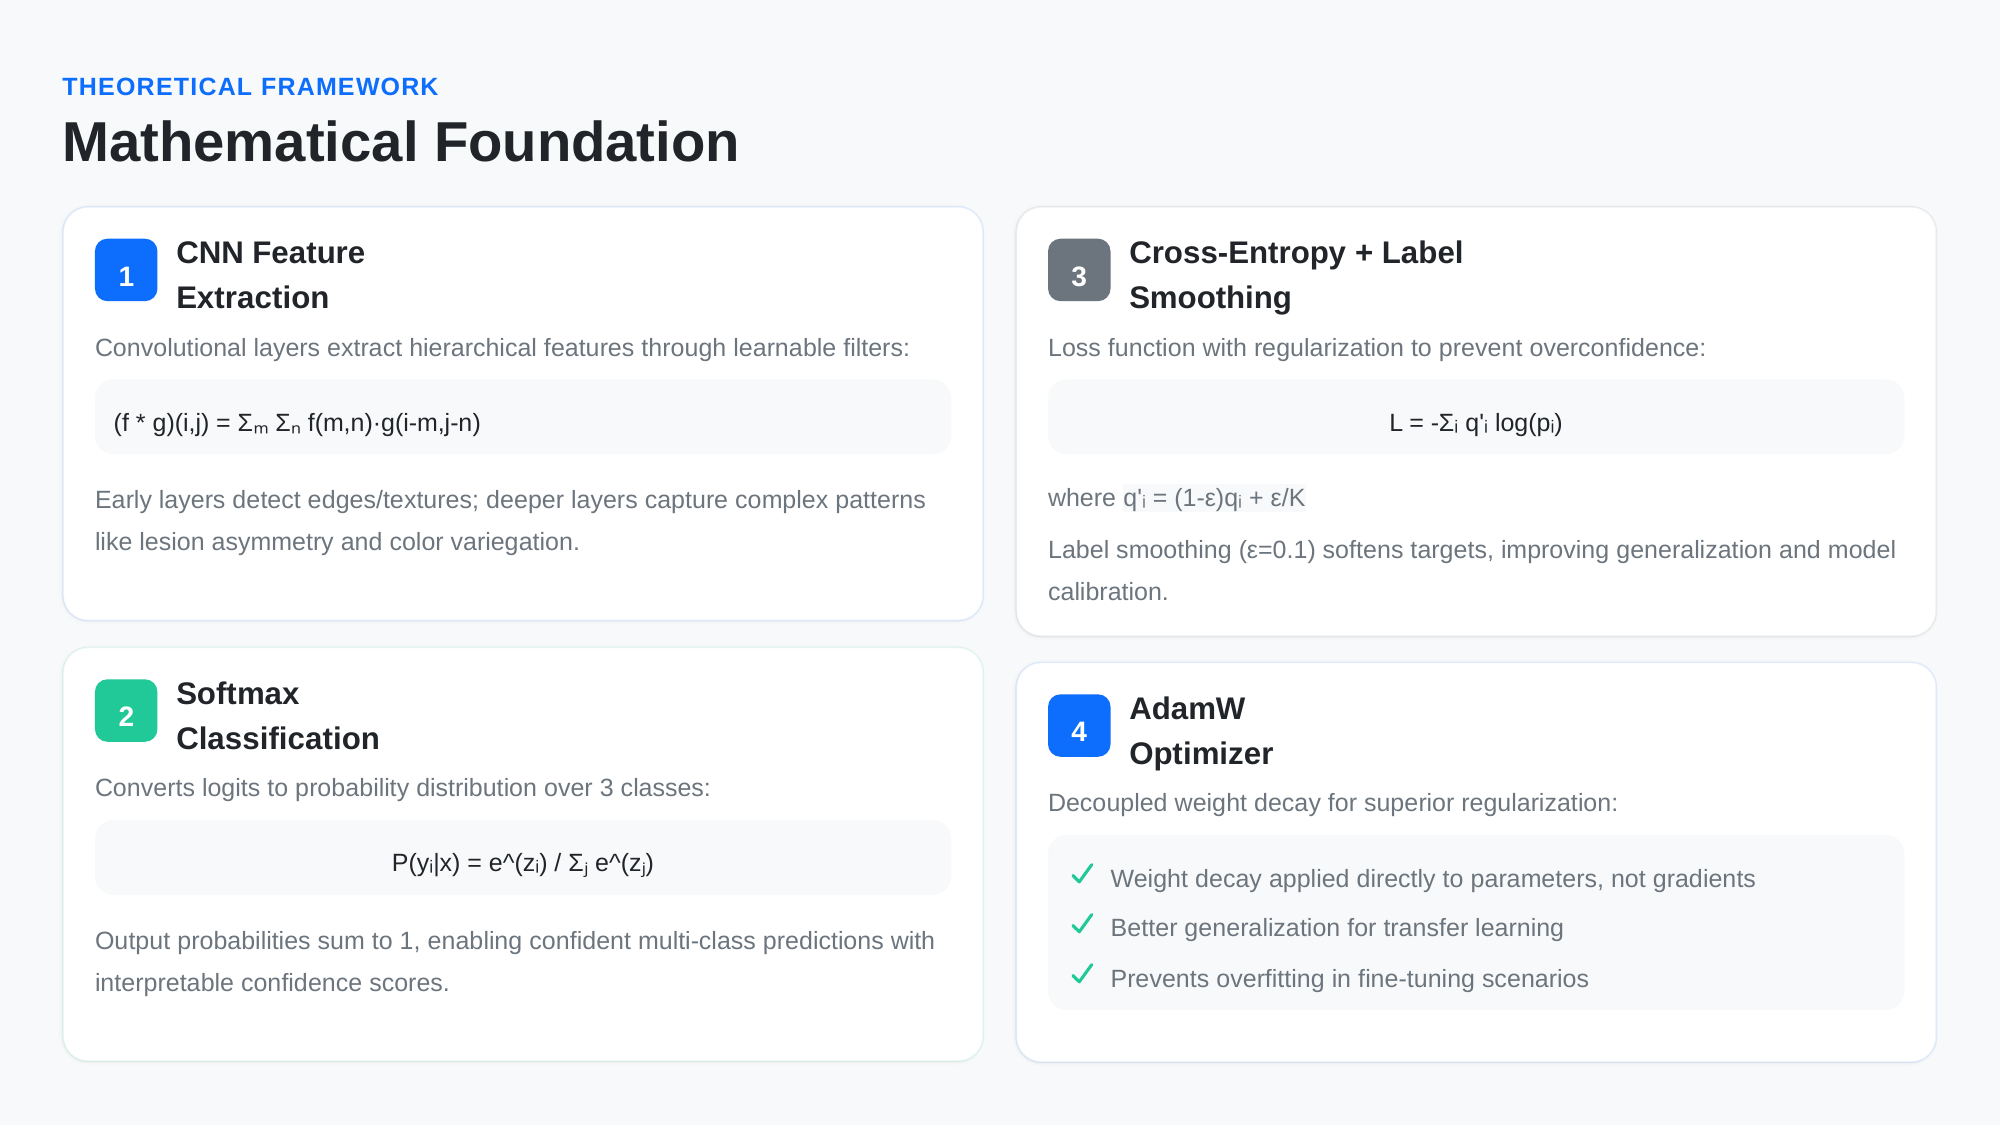

THEORETICAL FRAMEWORK
Mathematical Foundation

1

3

CNN Feature Extraction
Cross-Entropy + Label Smoothing
Convolutional layers extract hierarchical features through learnable filters:
Loss function with regularization to prevent overconfidence:

(f * g)(i,j) = Σₘ Σₙ f(m,n)·g(i-m,j-n)
L = -Σᵢ q'ᵢ log(pᵢ)

Early layers detect edges/textures; deeper layers capture complex patterns like lesion asymmetry and color variegation.
where q'ᵢ = (1-ε)qᵢ + ε/K
Label smoothing (ε=0.1) softens targets, improving generalization and model calibration.

2

Softmax Classification
4

AdamW Optimizer
Converts logits to probability distribution over 3 classes:
Decoupled weight decay for superior regularization:
P(yᵢ|x) = e^(zᵢ) / Σⱼ e^(zⱼ)

Weight decay applied directly to parameters, not gradients

Better generalization for transfer learning

Output probabilities sum to 1, enabling confident multi-class predictions with interpretable confidence scores.
Prevents overfitting in fine-tuning scenarios